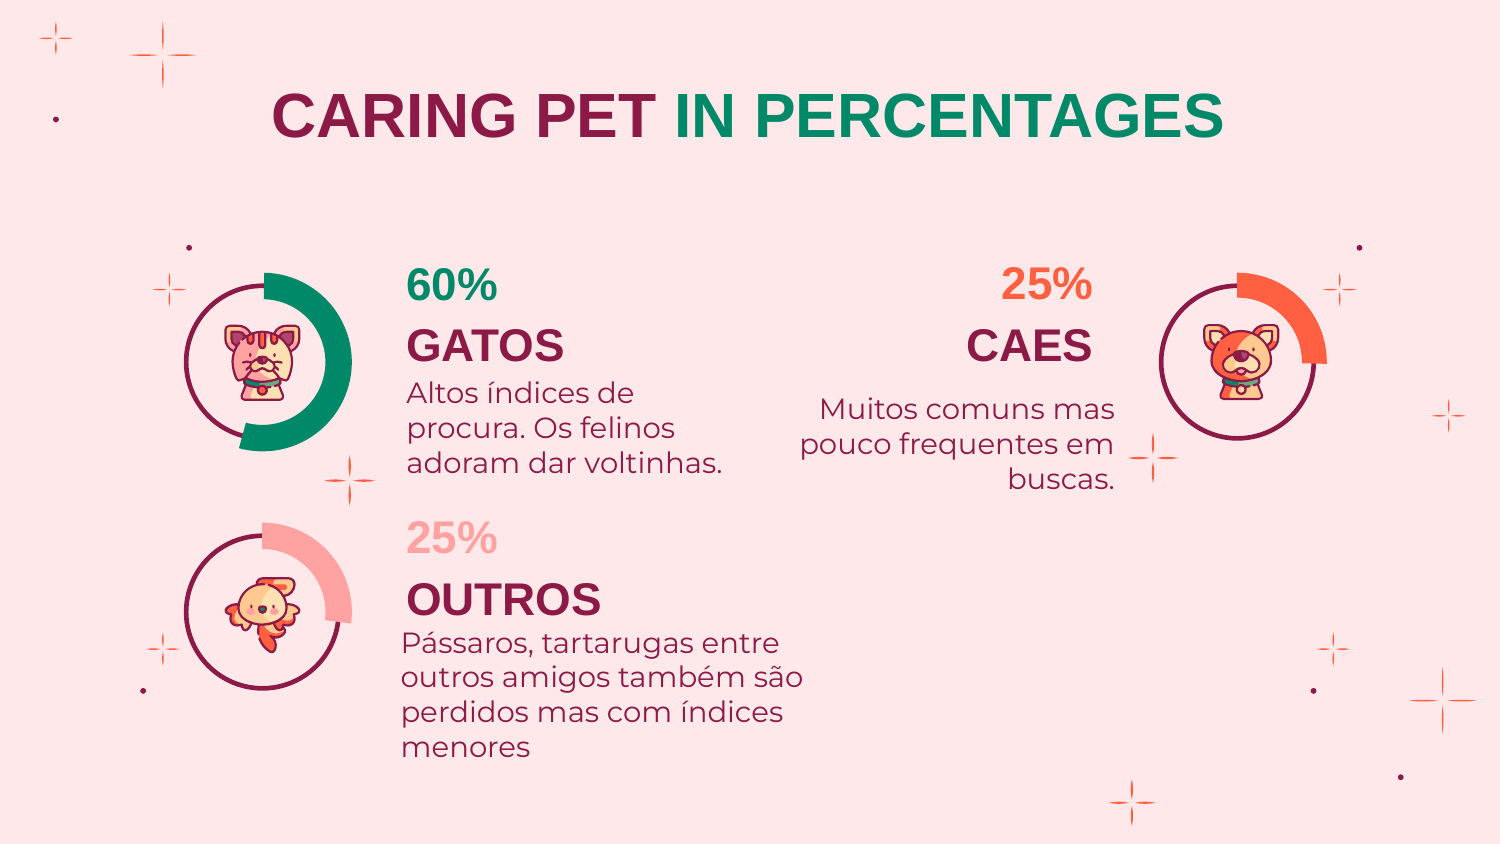

CARING PET IN PERCENTAGES

25%
60%

# GATOS
CAES

Altos índices de procura. Os felinos adoram dar voltinhas.
Muitos comuns mas pouco frequentes em buscas.

25%

OUTROS

Pássaros, tartarugas entre outros amigos também são perdidos mas com índices menores